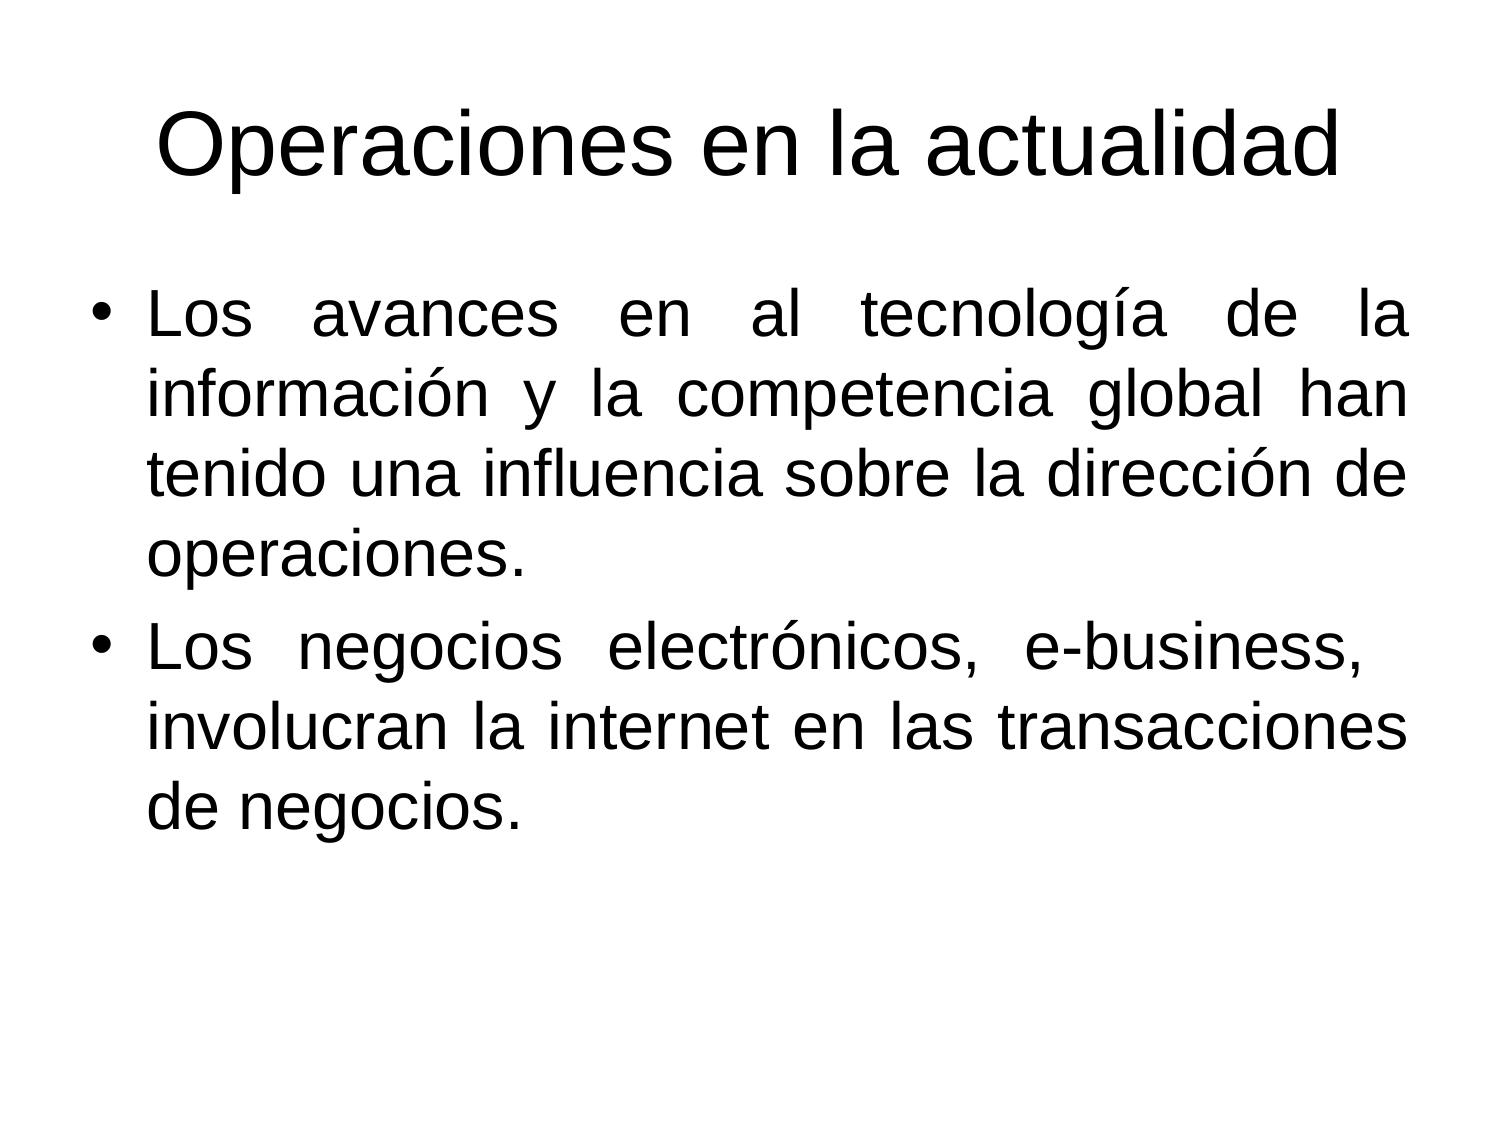

# Operaciones en la actualidad
Los avances en al tecnología de la información y la competencia global han tenido una influencia sobre la dirección de operaciones.
Los negocios electrónicos, e-business,  involucran la internet en las transacciones de negocios.